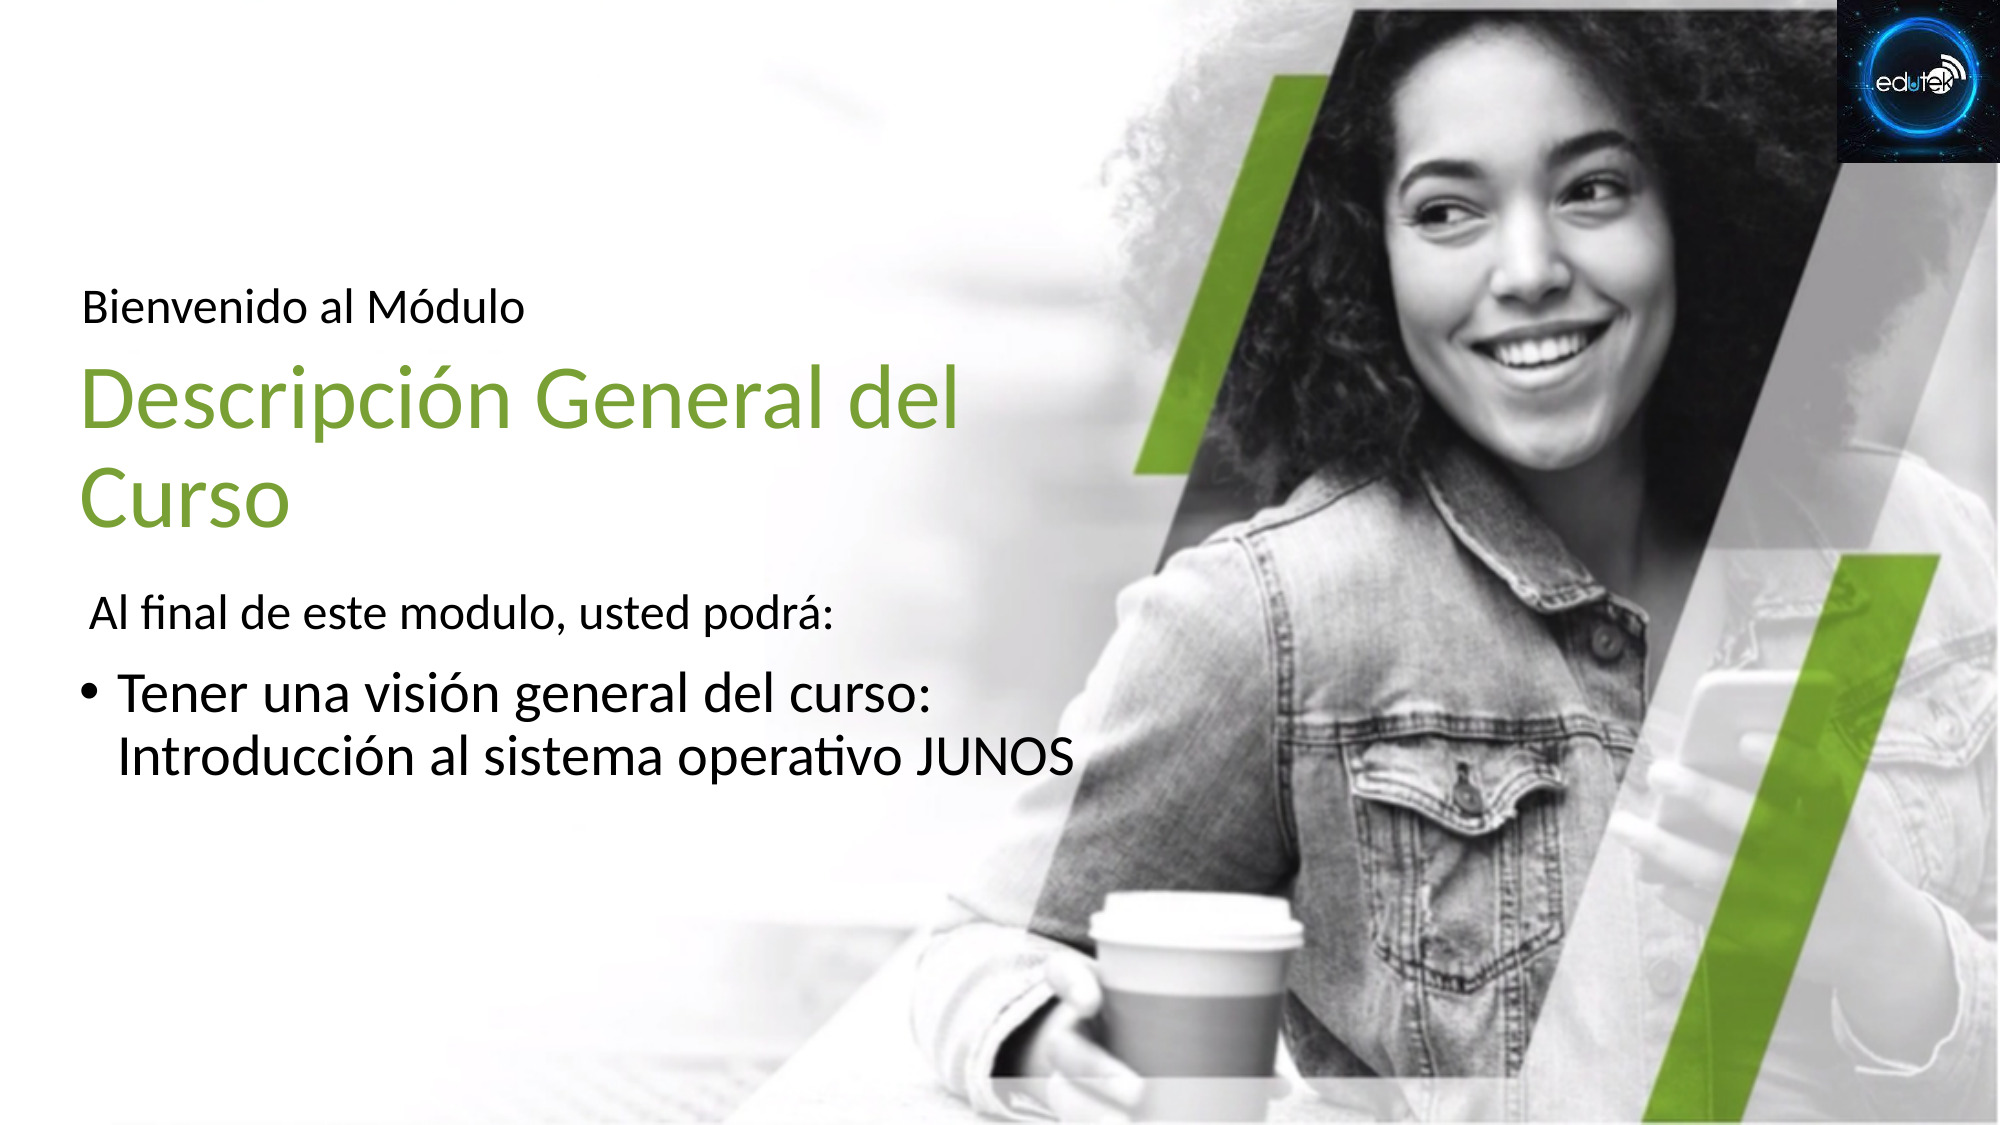

# Descripción General del Curso
Tener una visión general del curso: Introducción al sistema operativo JUNOS